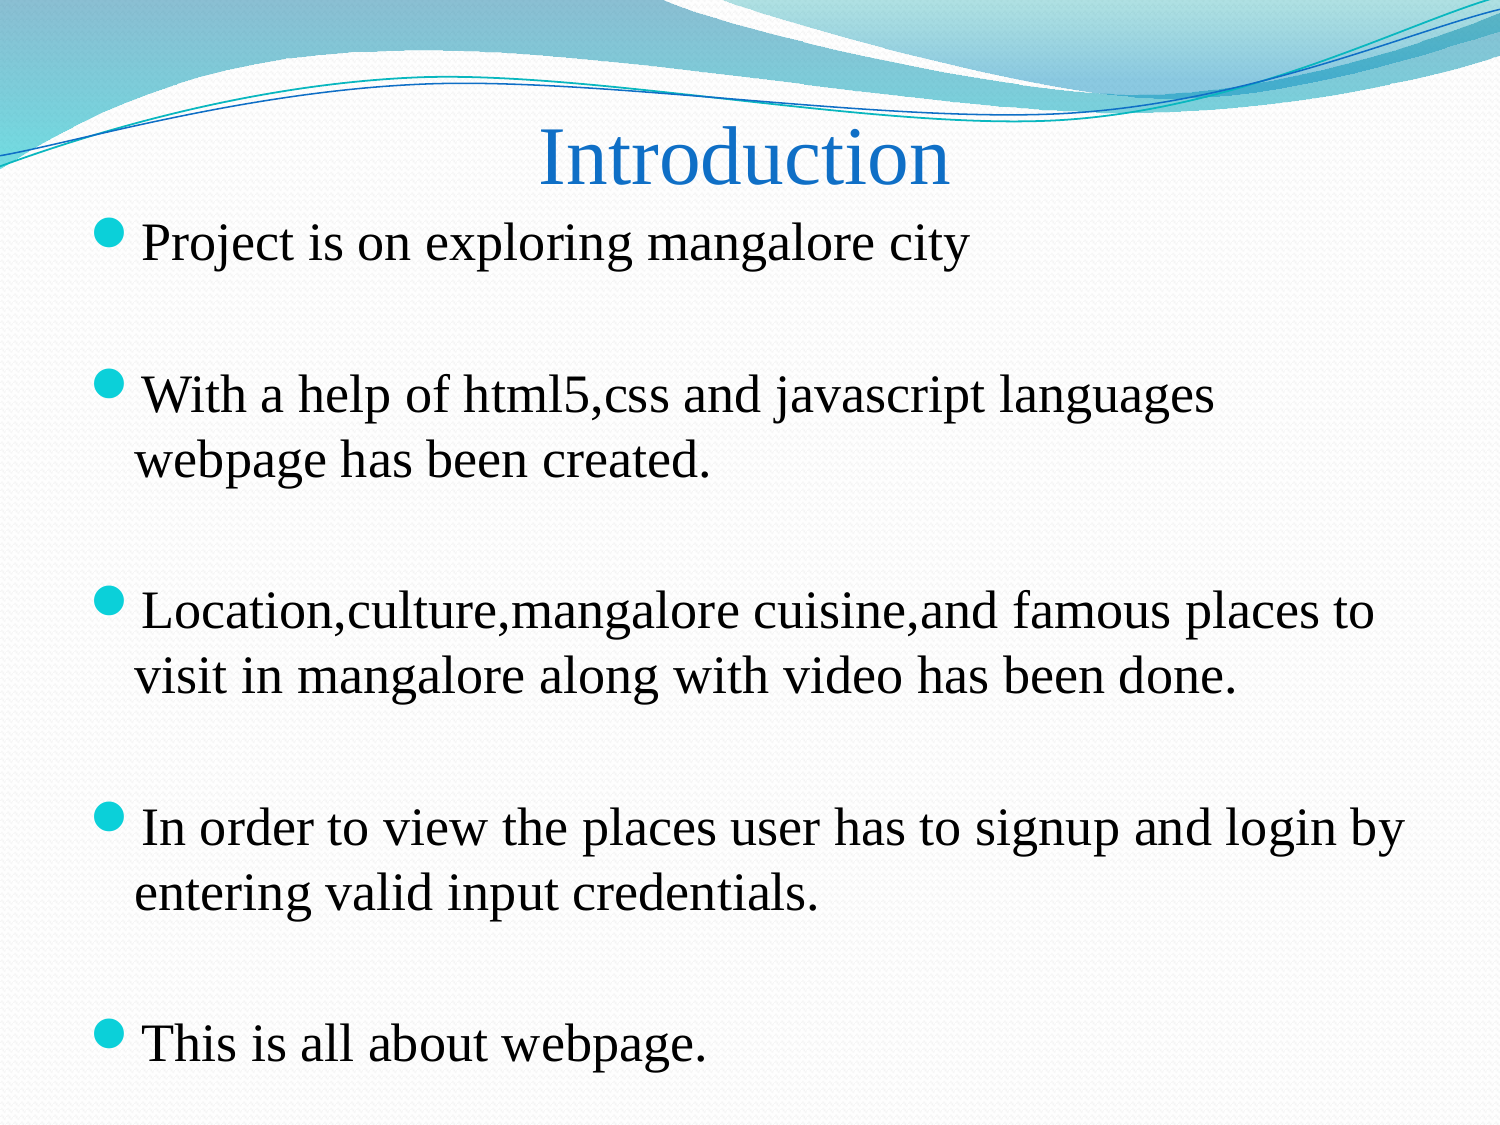

# Introduction
Project is on exploring mangalore city

With a help of html5,css and javascript languages webpage has been created.

Location,culture,mangalore cuisine,and famous places to visit in mangalore along with video has been done.

In order to view the places user has to signup and login by entering valid input credentials.

This is all about webpage.